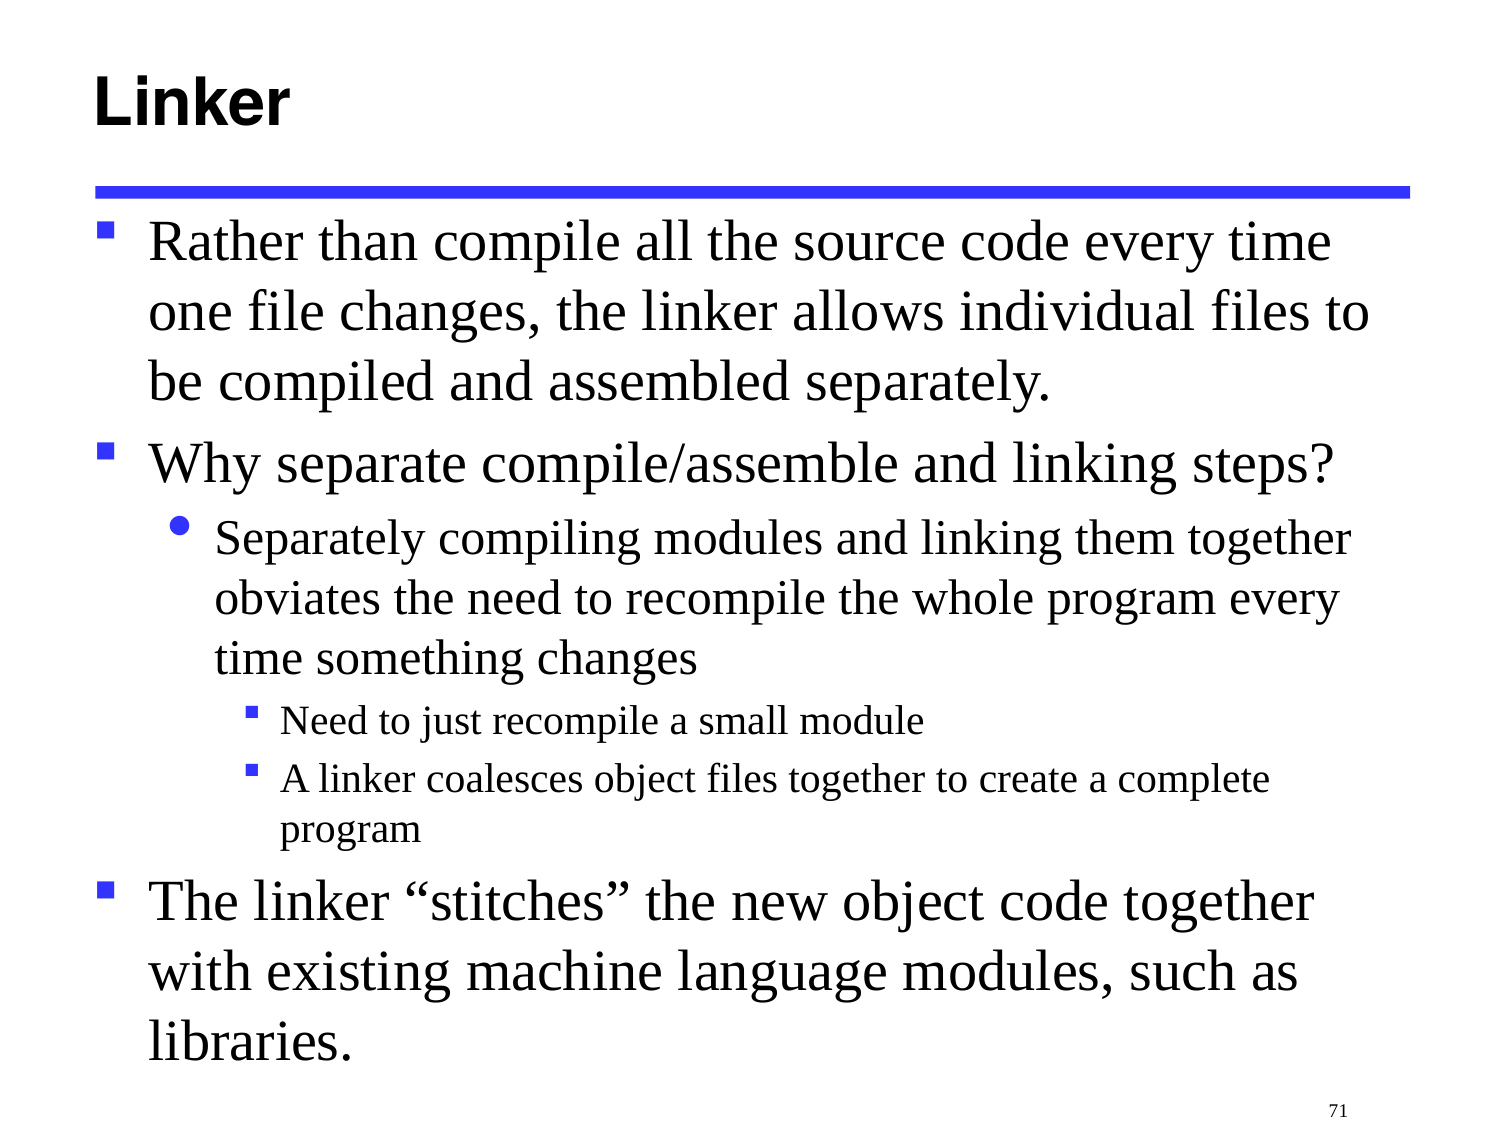

# Linker
Rather than compile all the source code every time one file changes, the linker allows individual files to be compiled and assembled separately.
Why separate compile/assemble and linking steps?
Separately compiling modules and linking them together obviates the need to recompile the whole program every time something changes
Need to just recompile a small module
A linker coalesces object files together to create a complete program
The linker “stitches” the new object code together with existing machine language modules, such as libraries.

                           71